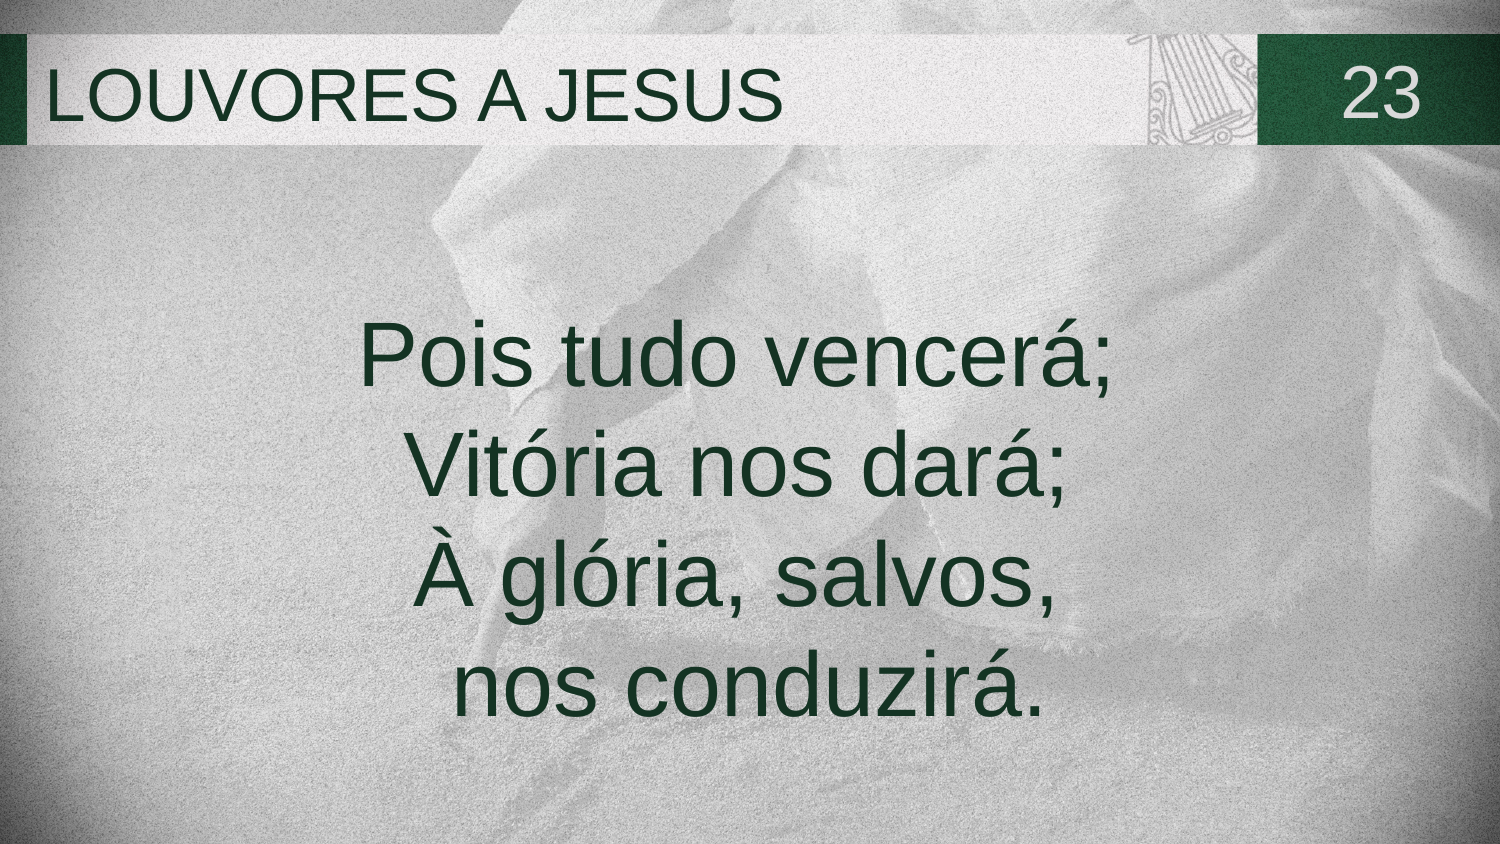

# LOUVORES A JESUS
23
Pois tudo vencerá;
Vitória nos dará;
À glória, salvos,
nos conduzirá.